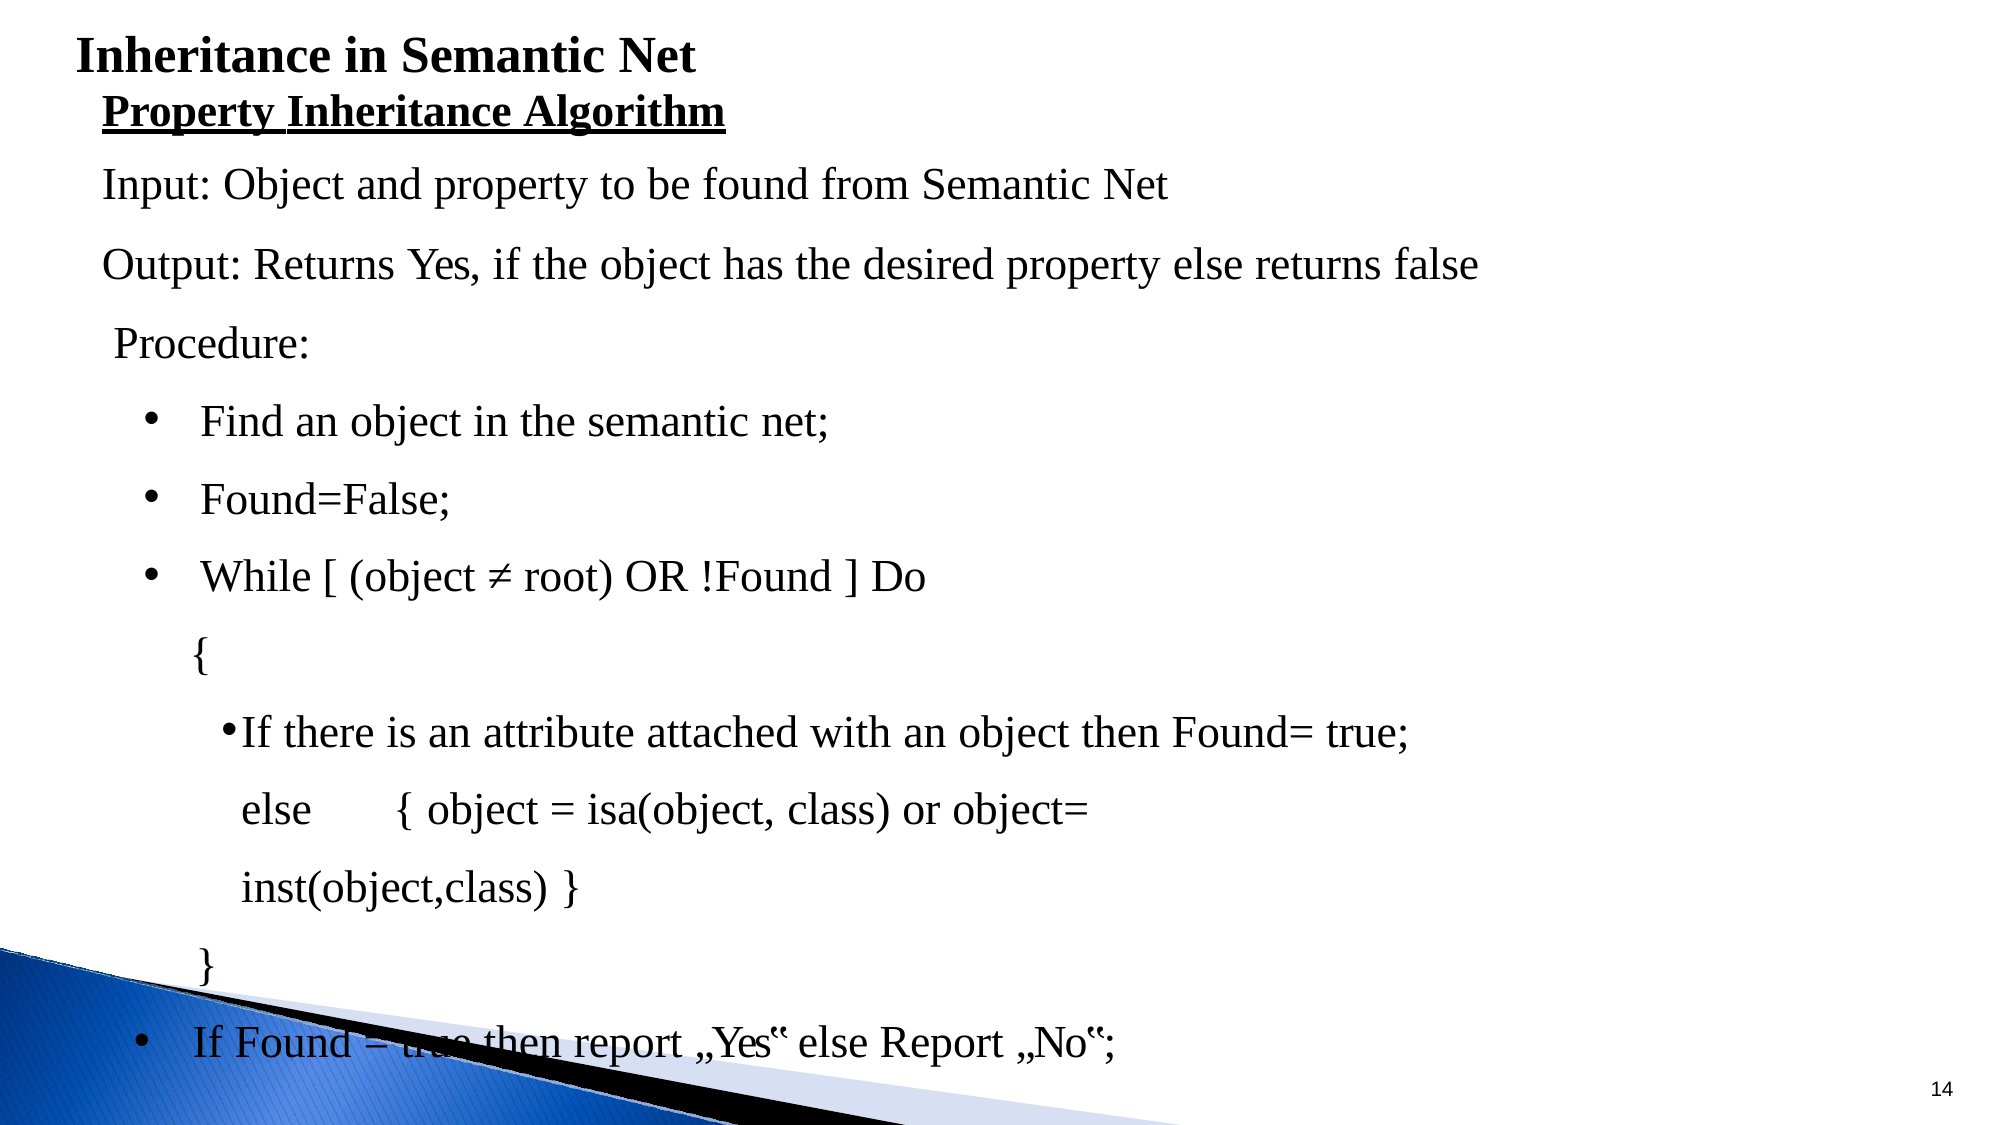

# Inheritance in Semantic Net
Property Inheritance Algorithm
Input: Object and property to be found from Semantic Net
Output: Returns Yes, if the object has the desired property else returns false  Procedure:
Find an object in the semantic net;
Found=False;
While [ (object ≠ root) OR !Found ] Do
{
If there is an attribute attached with an object then Found= true;  else	{ object = isa(object, class) or object= inst(object,class) }
}
If Found = true then report „Yes‟ else Report „No‟;
14